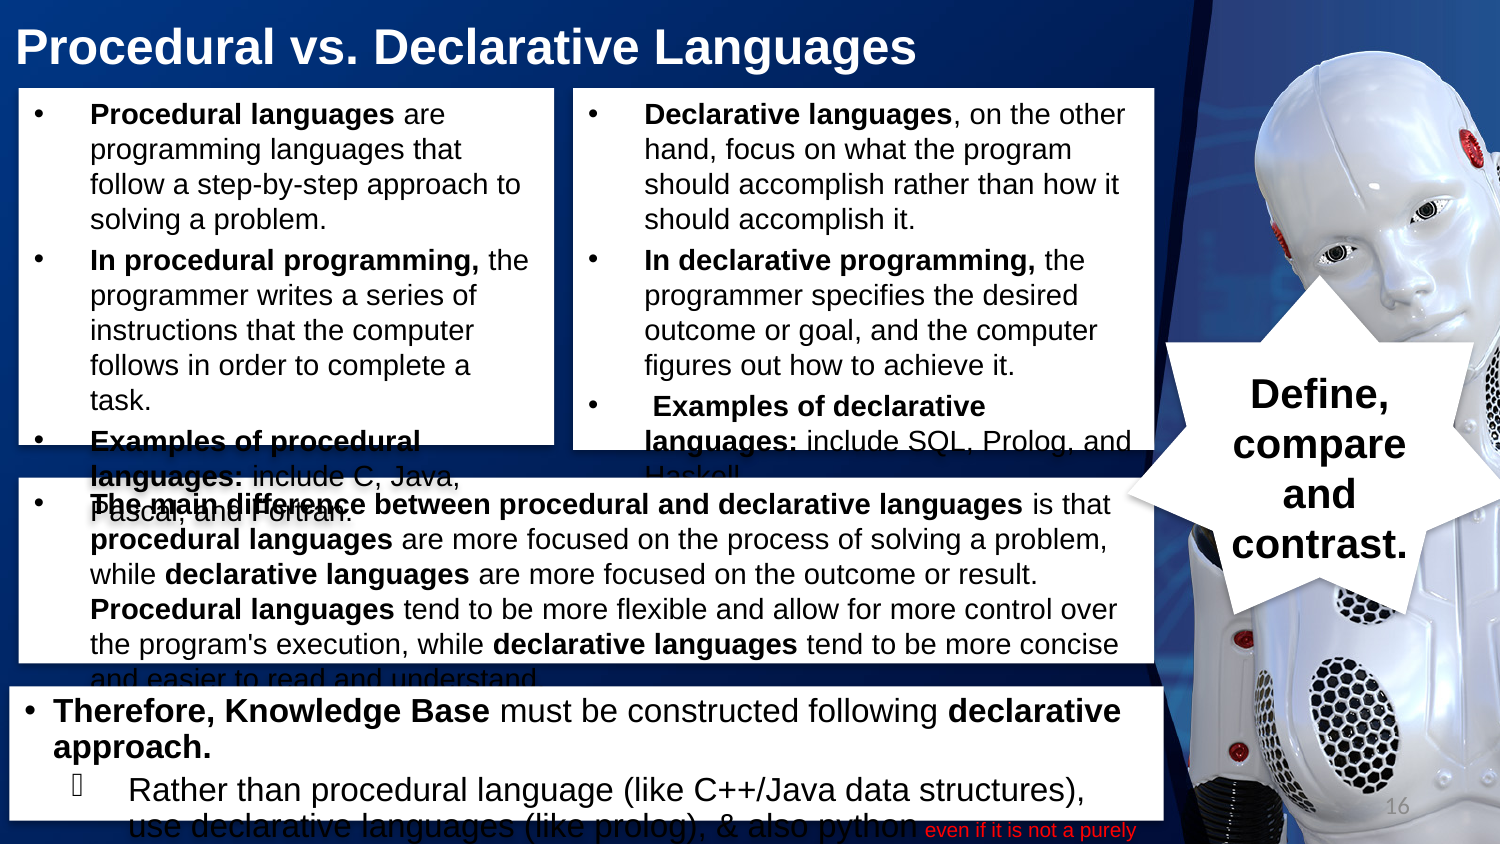

# Procedural vs. Declarative Languages
Procedural languages are programming languages that follow a step-by-step approach to solving a problem.
In procedural programming, the programmer writes a series of instructions that the computer follows in order to complete a task.
Examples of procedural languages: include C, Java, Pascal, and Fortran.
Declarative languages, on the other hand, focus on what the program should accomplish rather than how it should accomplish it.
In declarative programming, the programmer specifies the desired outcome or goal, and the computer figures out how to achieve it.
 Examples of declarative languages: include SQL, Prolog, and Haskell.

Define, compare and contrast.

The main difference between procedural and declarative languages is that procedural languages are more focused on the process of solving a problem, while declarative languages are more focused on the outcome or result. Procedural languages tend to be more flexible and allow for more control over the program's execution, while declarative languages tend to be more concise and easier to read and understand.
Therefore, Knowledge Base must be constructed following declarative approach.
Rather than procedural language (like C++/Java data structures), use declarative languages (like prolog), & also python even if it is not a purely declarative language, but it does support it.
16